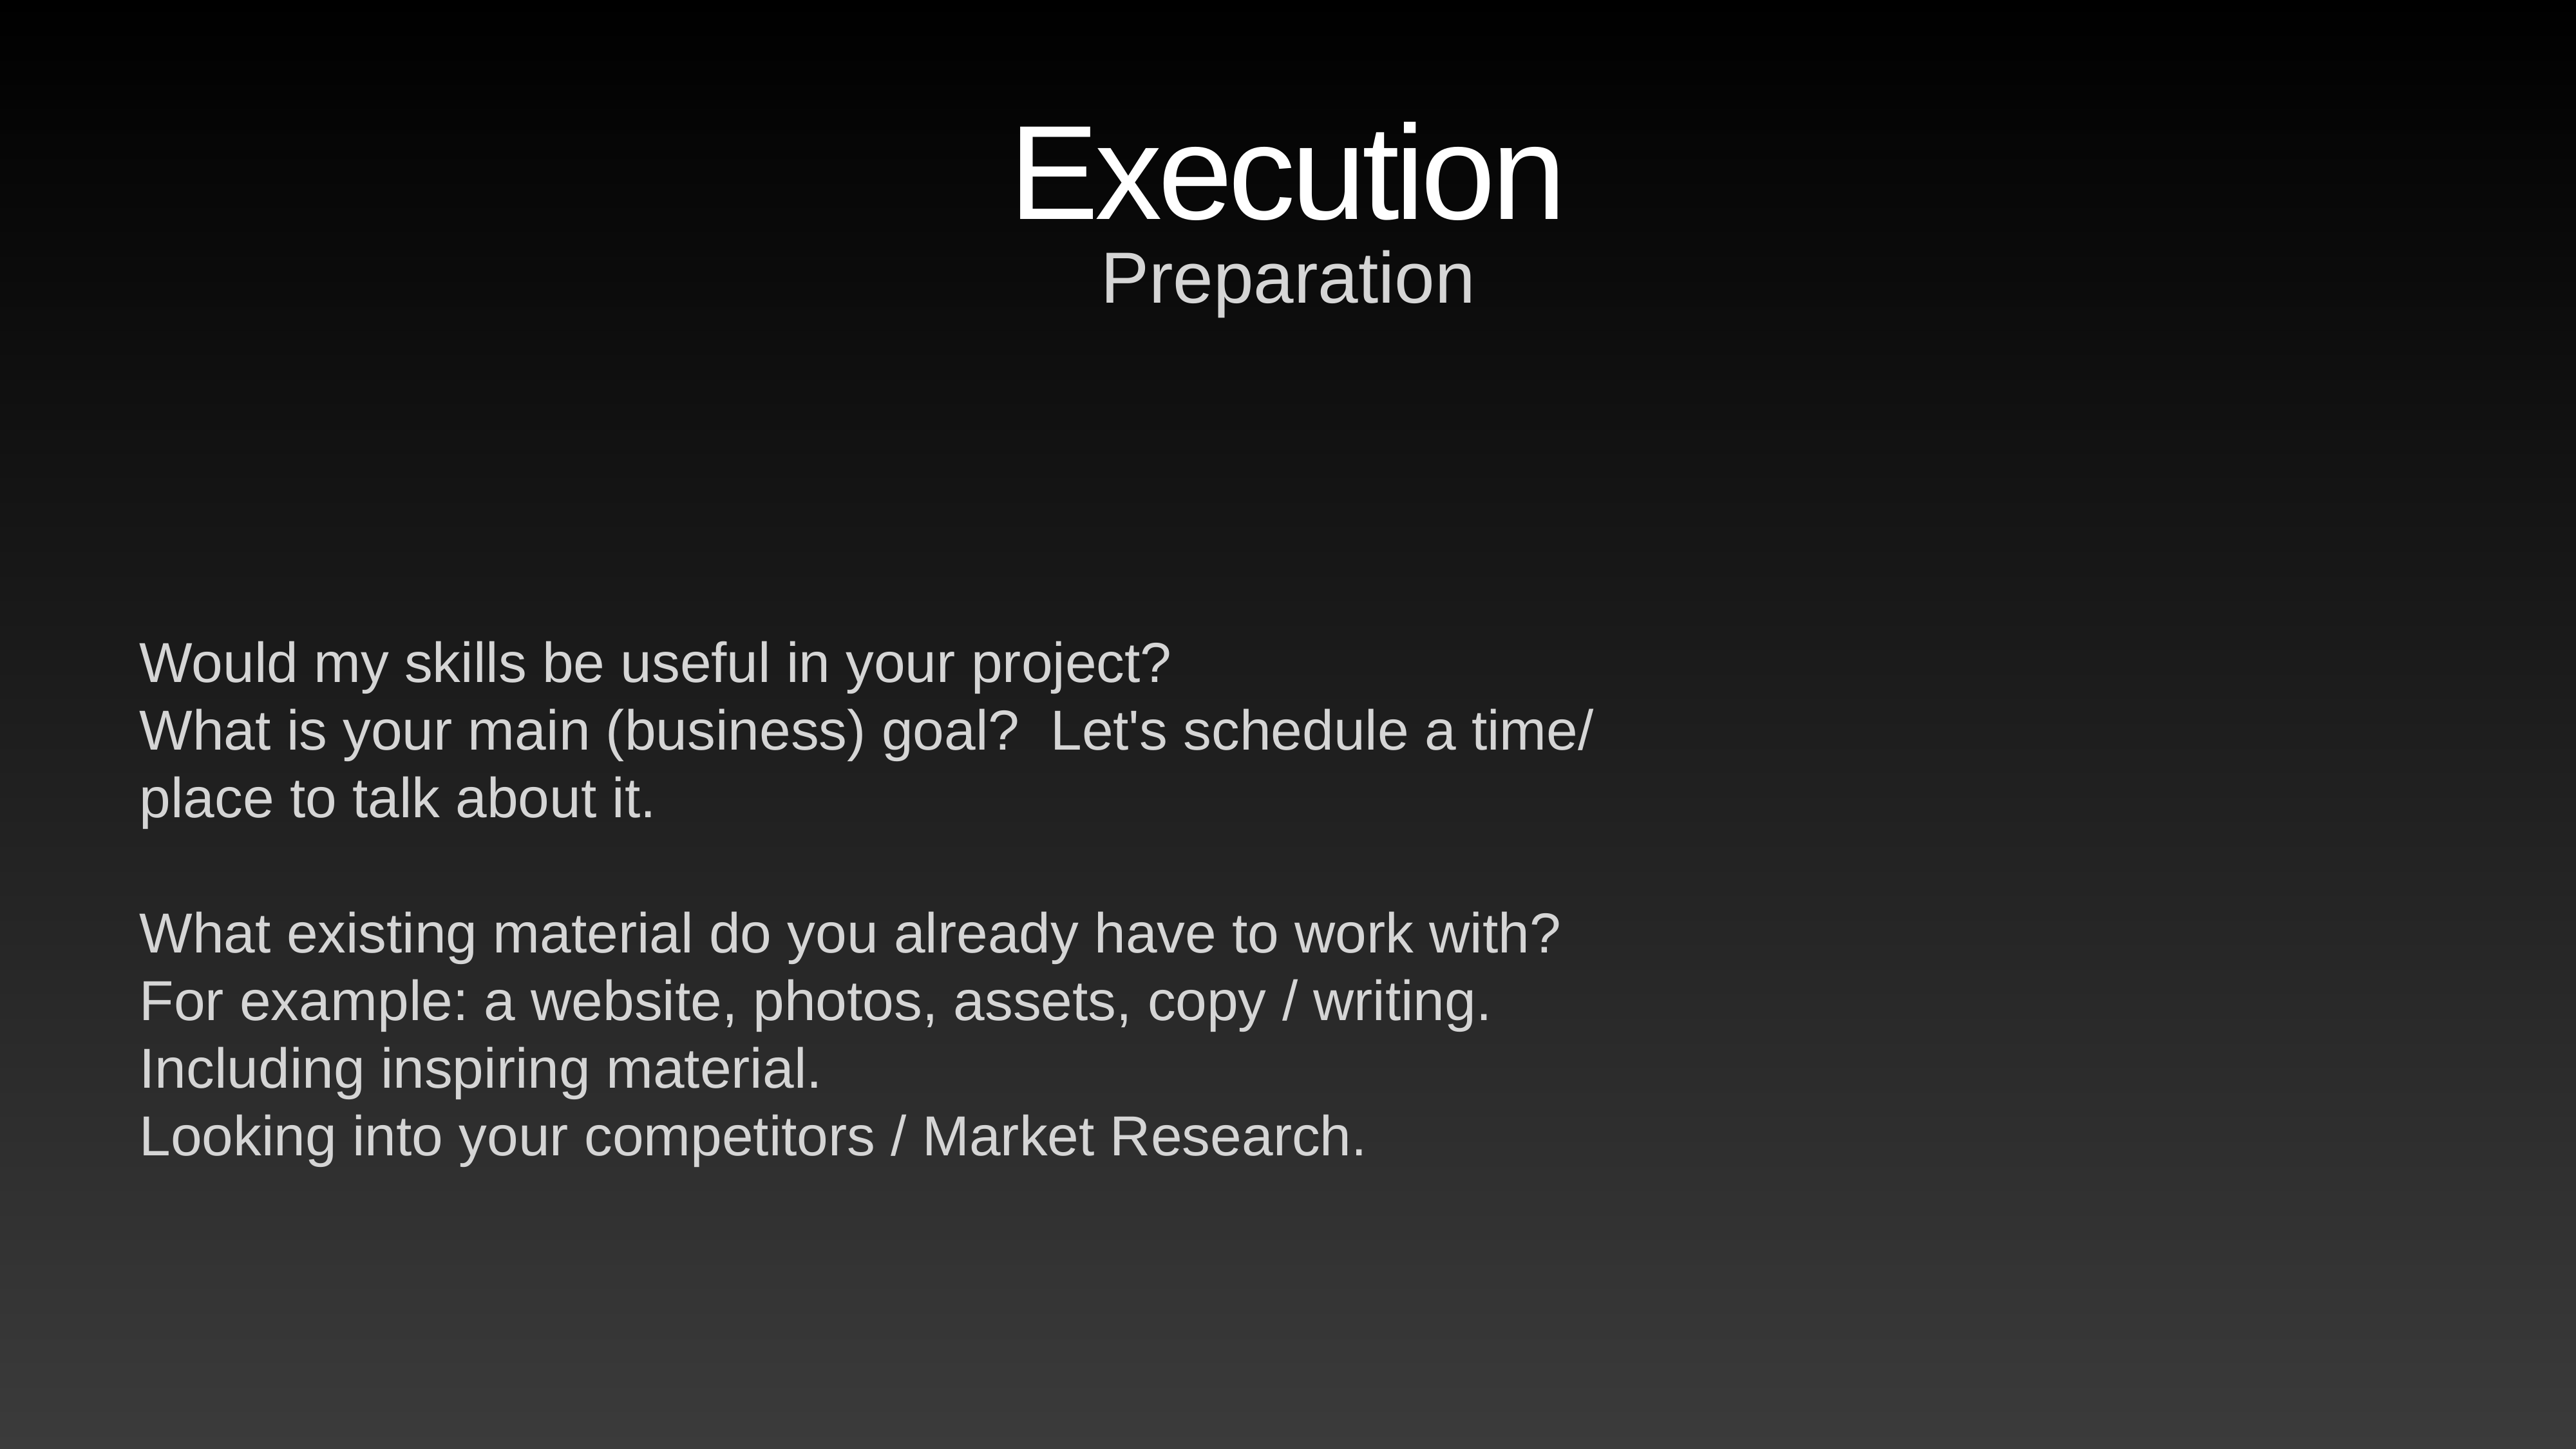

# Execution
Preparation
Would my skills be useful in your project?
What is your main (business) goal?  Let's schedule a time/ place to talk about it.

What existing material do you already have to work with?
For example: a website, photos, assets, copy / writing.
Including inspiring material.
Looking into your competitors / Market Research.